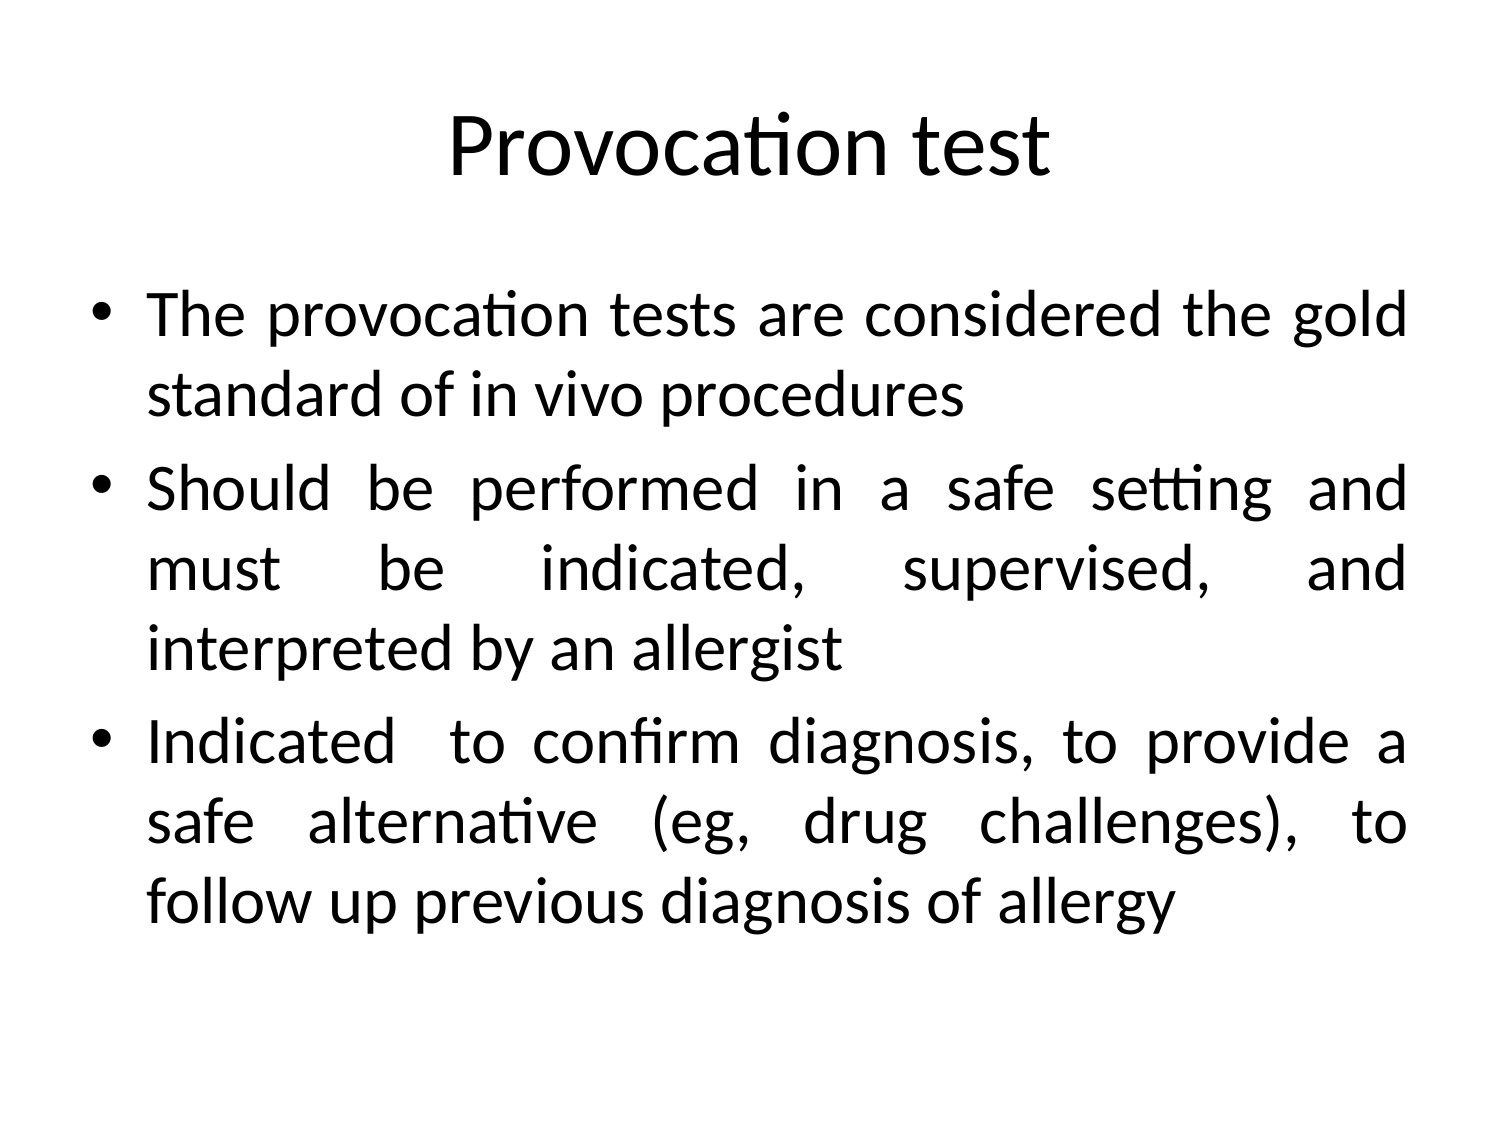

# Provocation test
The provocation tests are considered the gold standard of in vivo procedures
Should be performed in a safe setting and must be indicated, supervised, and interpreted by an allergist
Indicated  to confirm diagnosis, to provide a safe alternative (eg, drug challenges), to follow up previous diagnosis of allergy